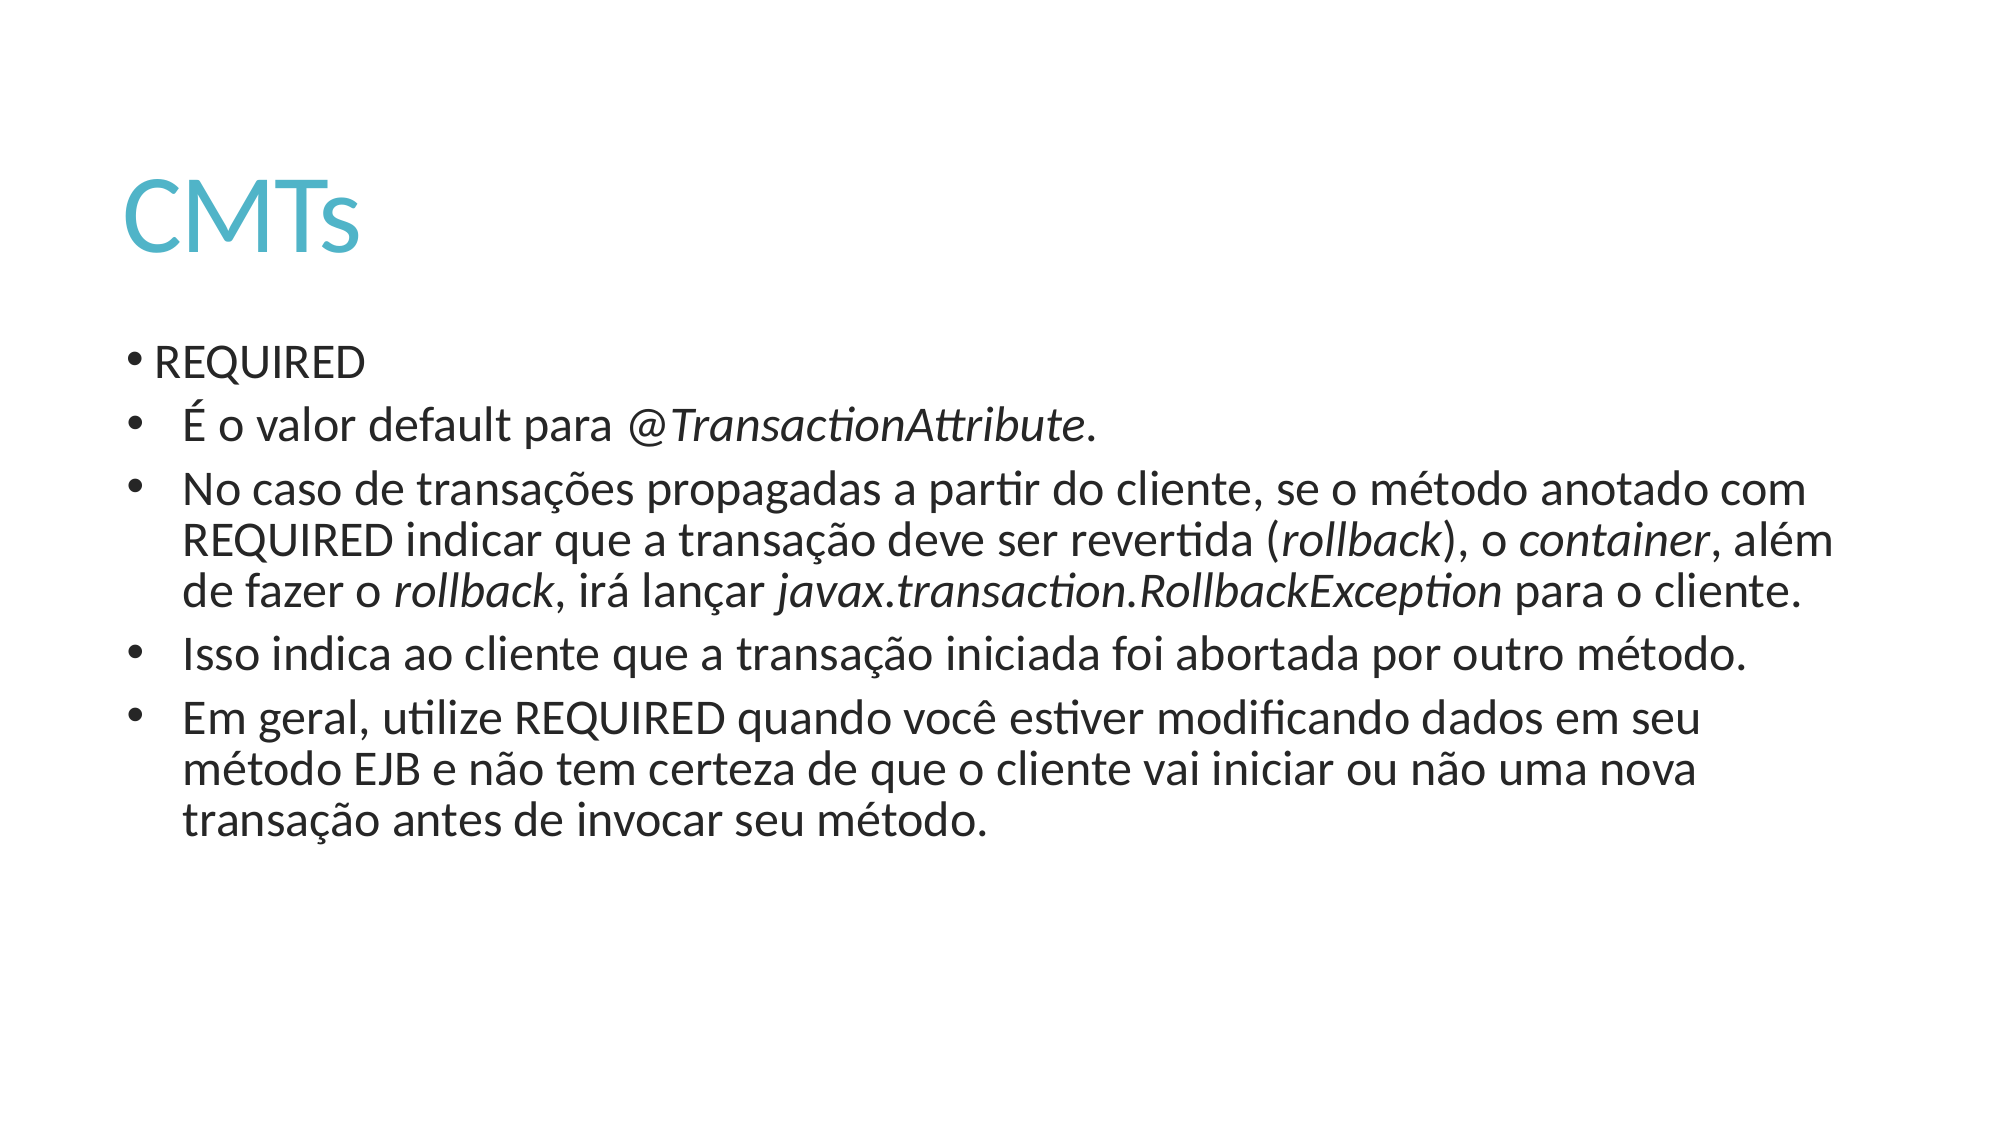

# CMTs
 REQUIRED
É o valor default para @TransactionAttribute.
No caso de transações propagadas a partir do cliente, se o método anotado com REQUIRED indicar que a transação deve ser revertida (rollback), o container, além de fazer o rollback, irá lançar javax.transaction.RollbackException para o cliente.
Isso indica ao cliente que a transação iniciada foi abortada por outro método.
Em geral, utilize REQUIRED quando você estiver modificando dados em seu método EJB e não tem certeza de que o cliente vai iniciar ou não uma nova transação antes de invocar seu método.